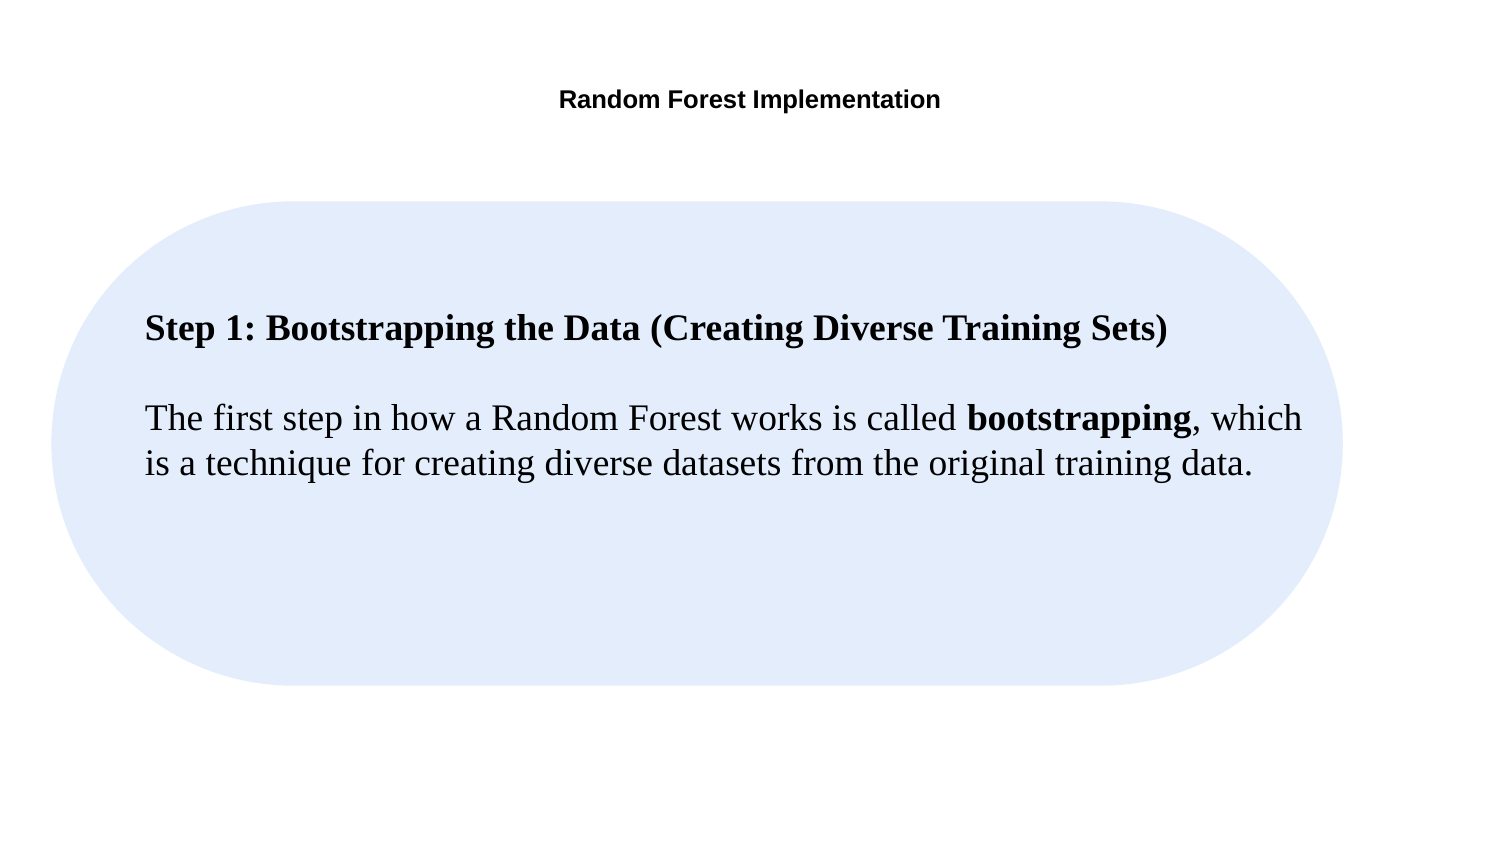

# Random Forest Implementation

Step 1: Bootstrapping the Data (Creating Diverse Training Sets)

The first step in how a Random Forest works is called bootstrapping, which is a technique for creating diverse datasets from the original training data.